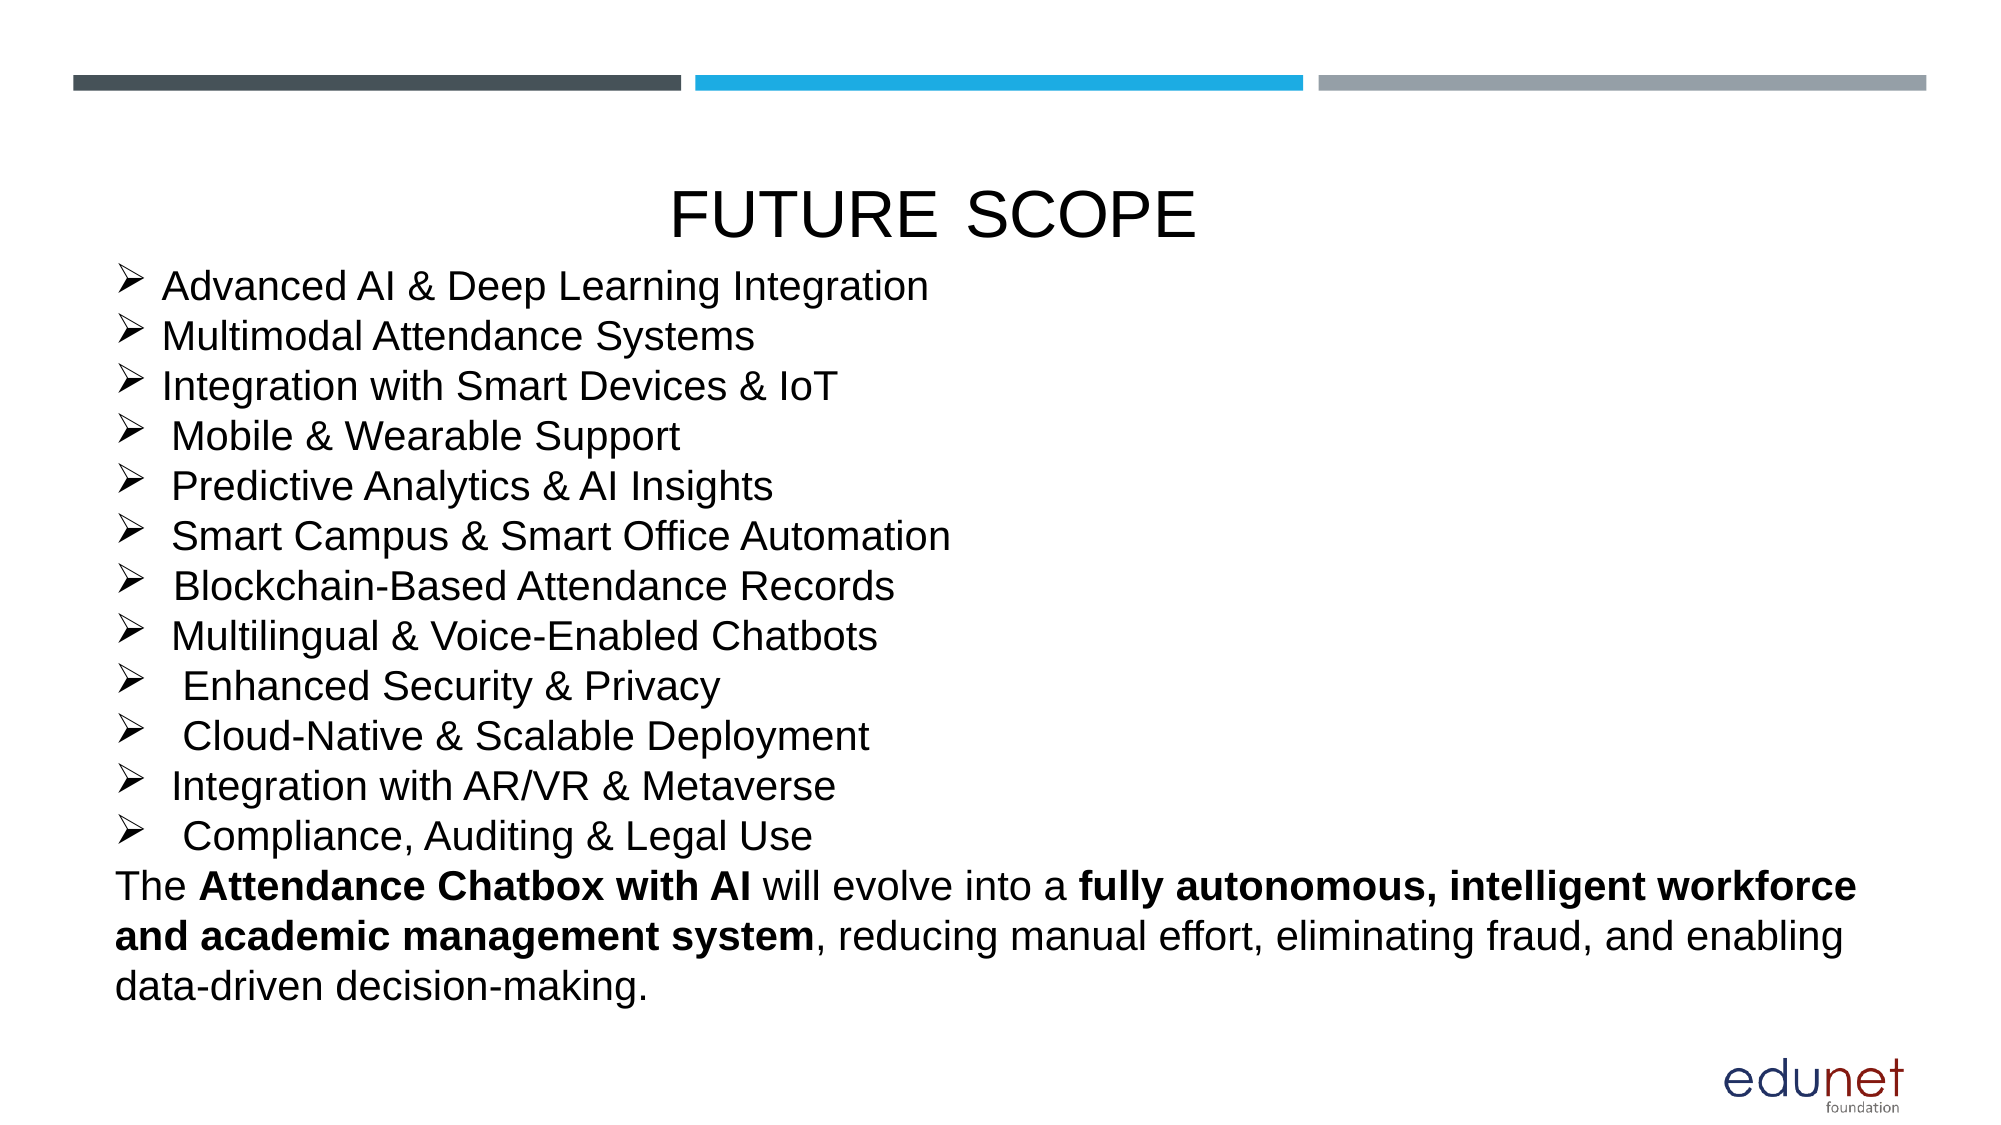

# FUTURE SCOPE
Advanced AI & Deep Learning Integration
Multimodal Attendance Systems
Integration with Smart Devices & IoT
Mobile & Wearable Support
Predictive Analytics & AI Insights
Smart Campus & Smart Office Automation
 Blockchain-Based Attendance Records
Multilingual & Voice-Enabled Chatbots
 Enhanced Security & Privacy
 Cloud-Native & Scalable Deployment
Integration with AR/VR & Metaverse
 Compliance, Auditing & Legal Use
The Attendance Chatbox with AI will evolve into a fully autonomous, intelligent workforce and academic management system, reducing manual effort, eliminating fraud, and enabling data-driven decision-making.